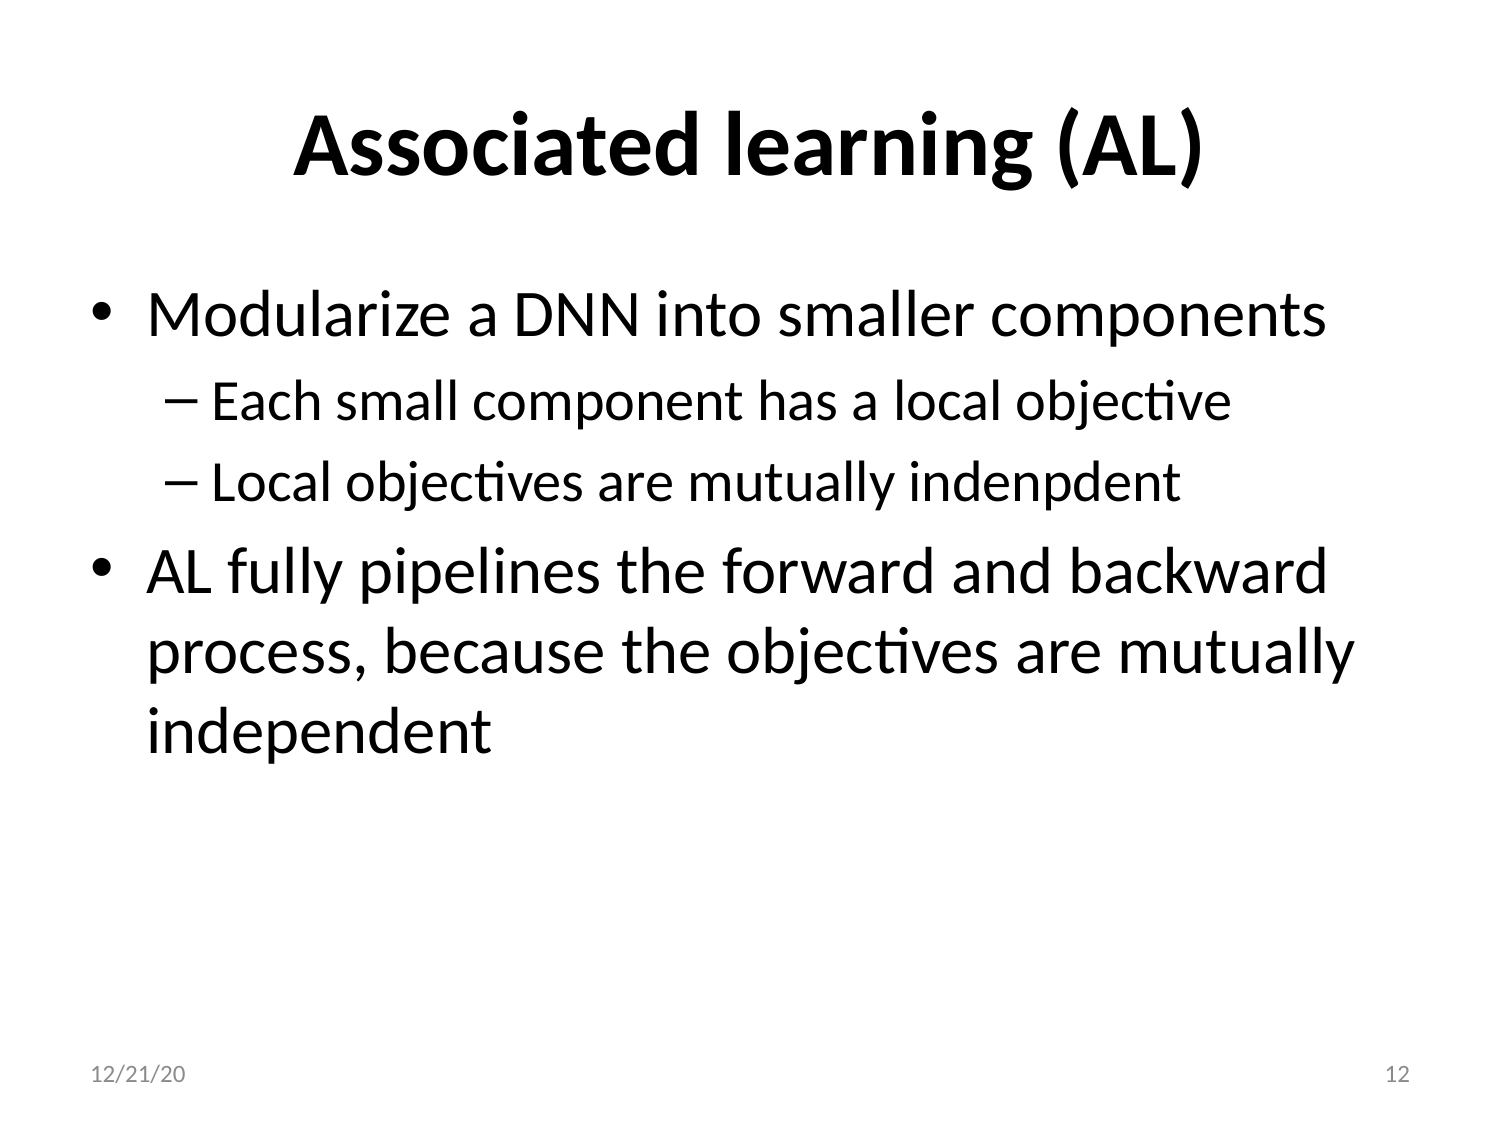

# Associated learning (AL)
Modularize a DNN into smaller components
Each small component has a local objective
Local objectives are mutually indenpdent
AL fully pipelines the forward and backward process, because the objectives are mutually independent
12/21/20
12